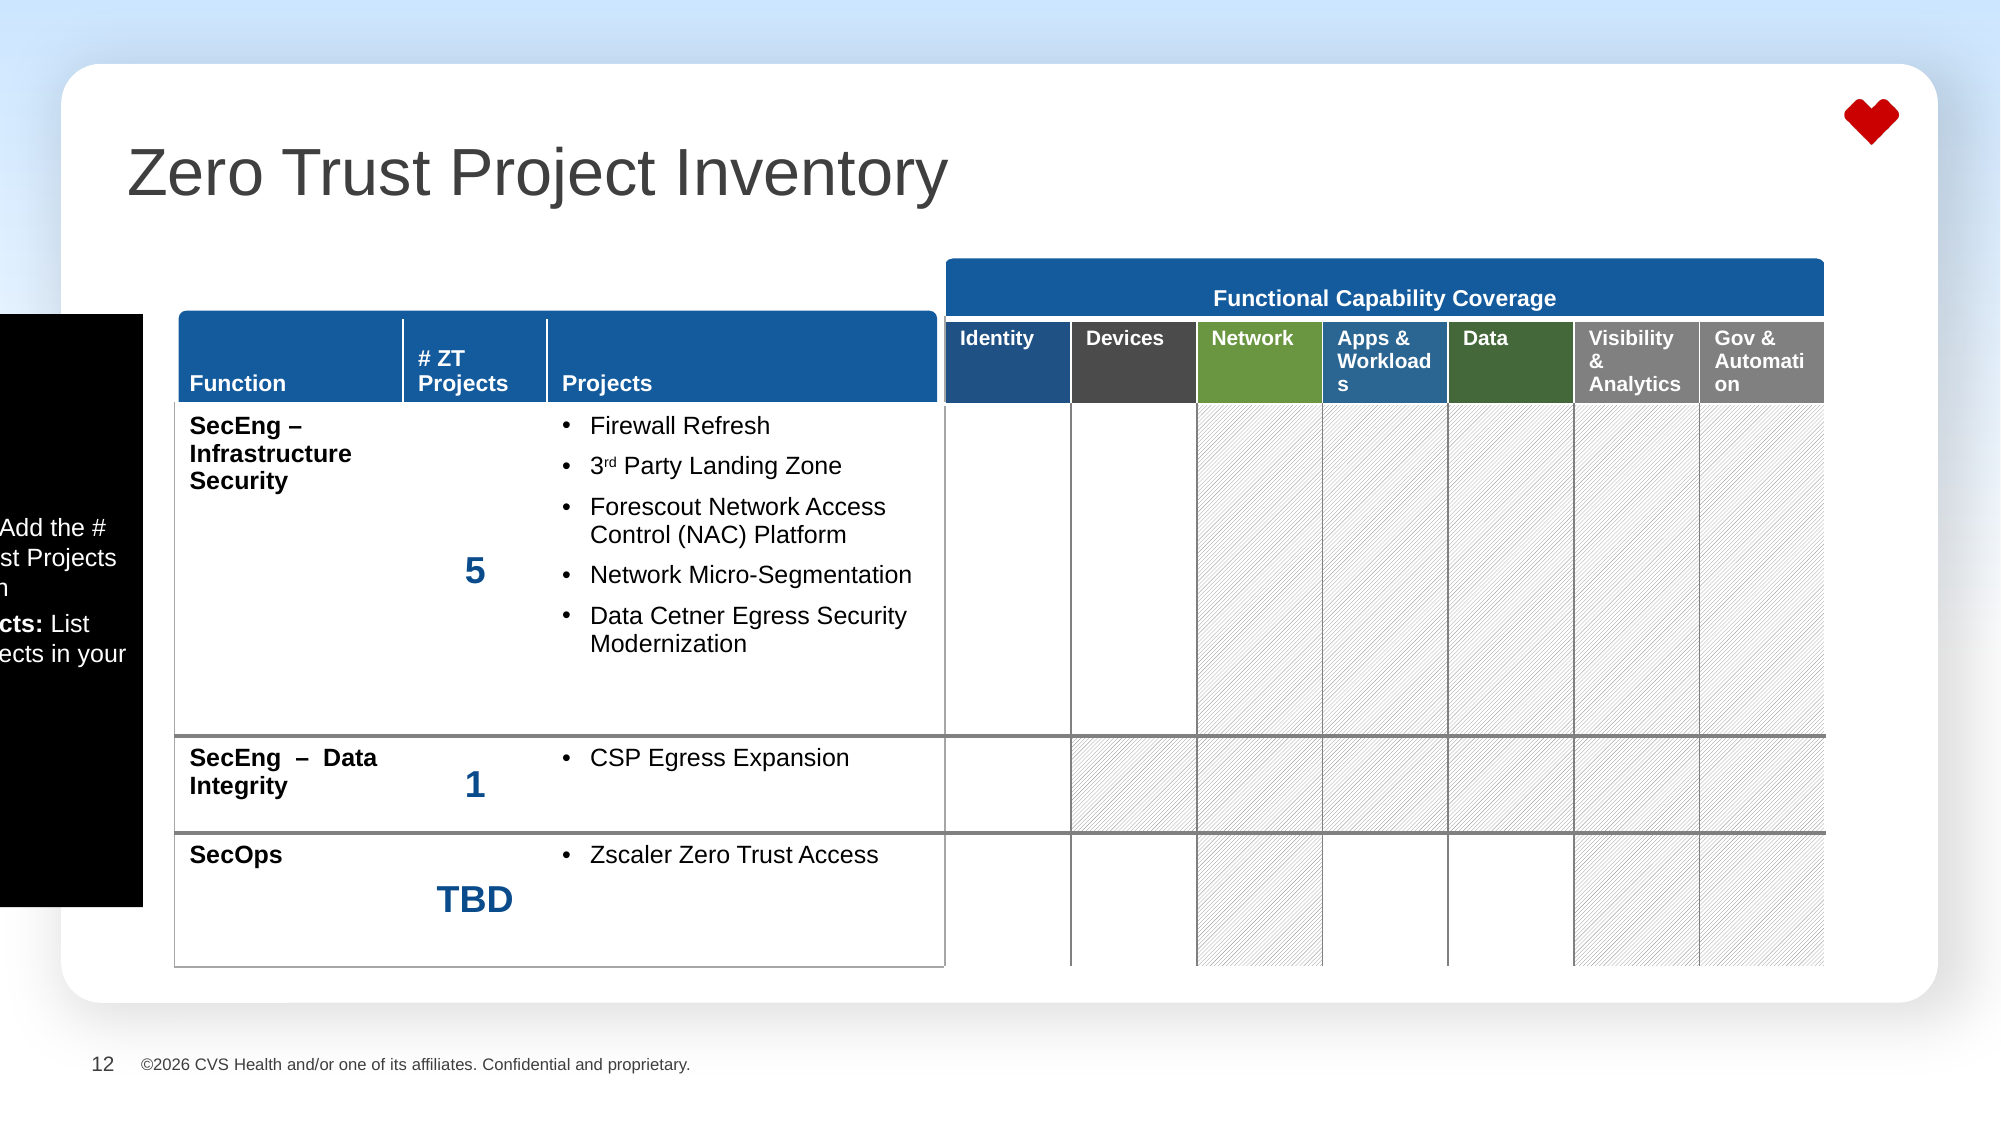

# Zero Trust Project Inventory
|  |  |  | Functional Capability Coverage |  |  |  |  |  |  |
| --- | --- | --- | --- | --- | --- | --- | --- | --- | --- |
| Function | # ZT Projects | Projects | Identity | Devices | Network | Apps & Workloads | Data | Visibility & Analytics | Gov & Automation |
| SecEng – Infrastructure Security | 5 | Firewall Refresh 3rd Party Landing Zone Forescout Network Access Control (NAC) Platform Network Micro-Segmentation Data Cetner Egress Security Modernization |  |  |  |  |  |  |  |
| SecEng – Data Integrity | 1 | CSP Egress Expansion |  |  |  |  |  |  |  |
| SecOps | TBD | Zscaler Zero Trust Access |  |  |  |  |  |  |  |

Guidance

Function: Add the # of Zero Trust Projects per function
# ZT Projects: List the ZT projects in your function